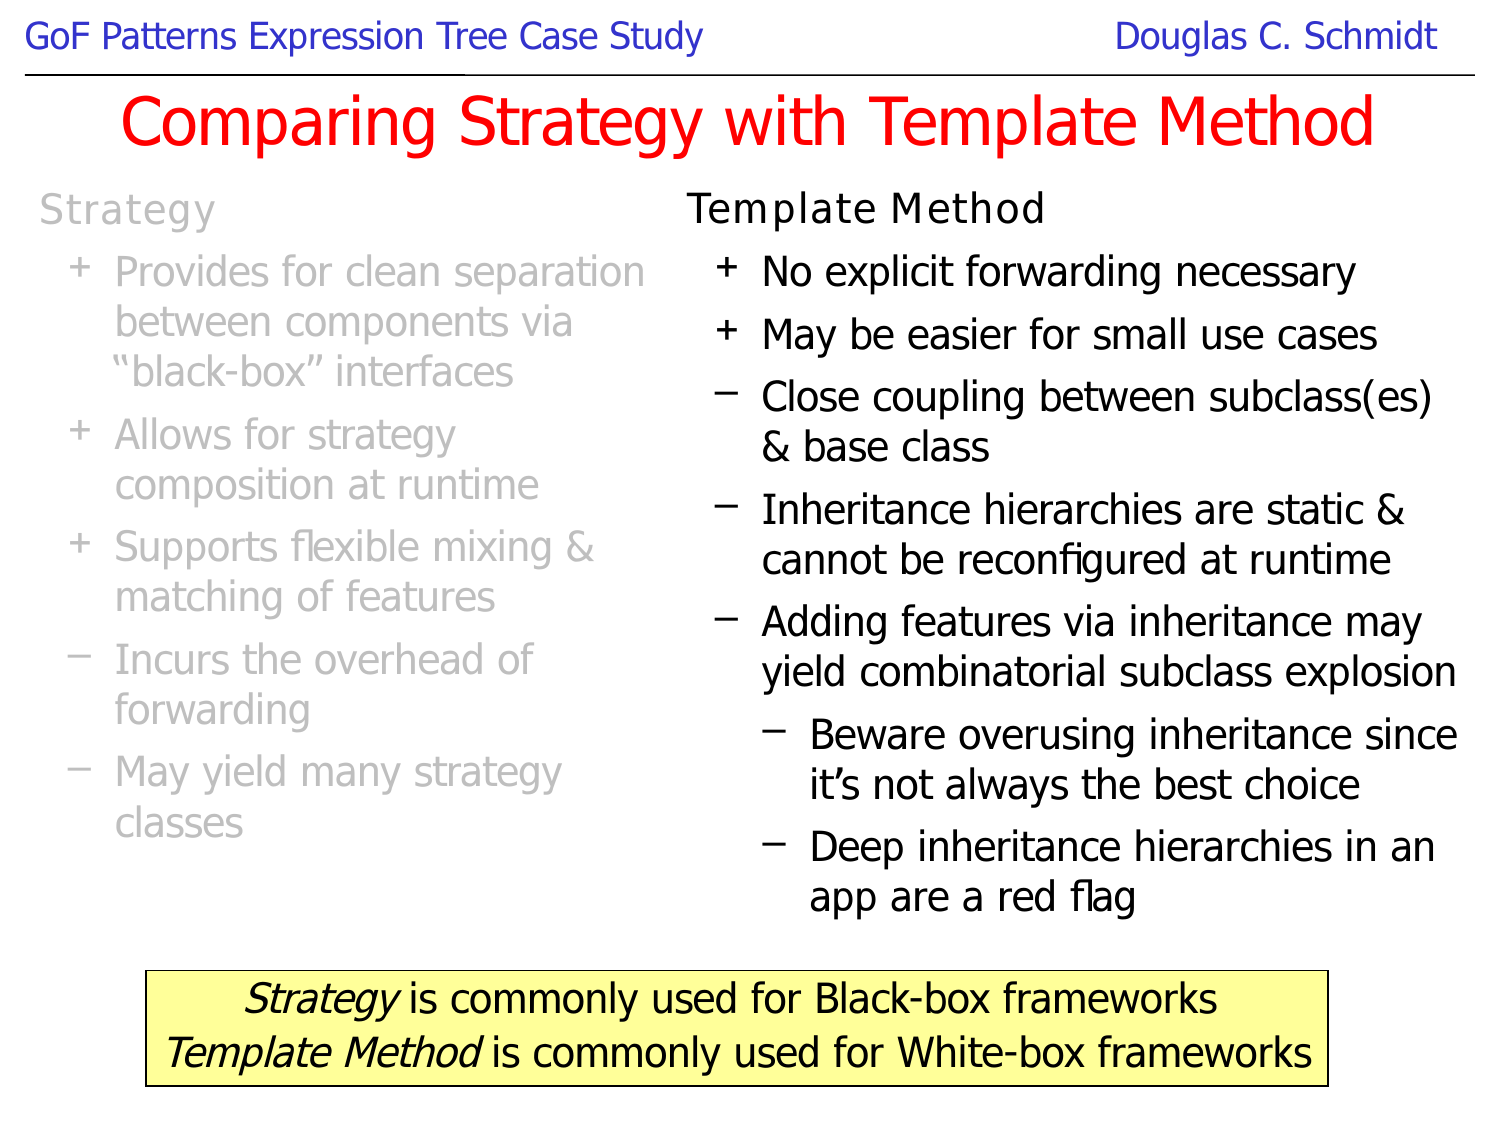

# Comparing Strategy with Template Method
Strategy
Provides for clean separation between components via “black-box” interfaces
Allows for strategy composition at runtime
Supports flexible mixing & matching of features
Incurs the overhead of forwarding
May yield many strategy classes
Template Method
No explicit forwarding necessary
May be easier for small use cases
Close coupling between subclass(es)
& base class
Inheritance hierarchies are static & cannot be reconfigured at runtime
Adding features via inheritance may yield combinatorial subclass explosion
Beware overusing inheritance since it’s not always the best choice
Deep inheritance hierarchies in an app are a red flag
Strategy is commonly used for Black-box frameworks
Template Method is commonly used for White-box frameworks